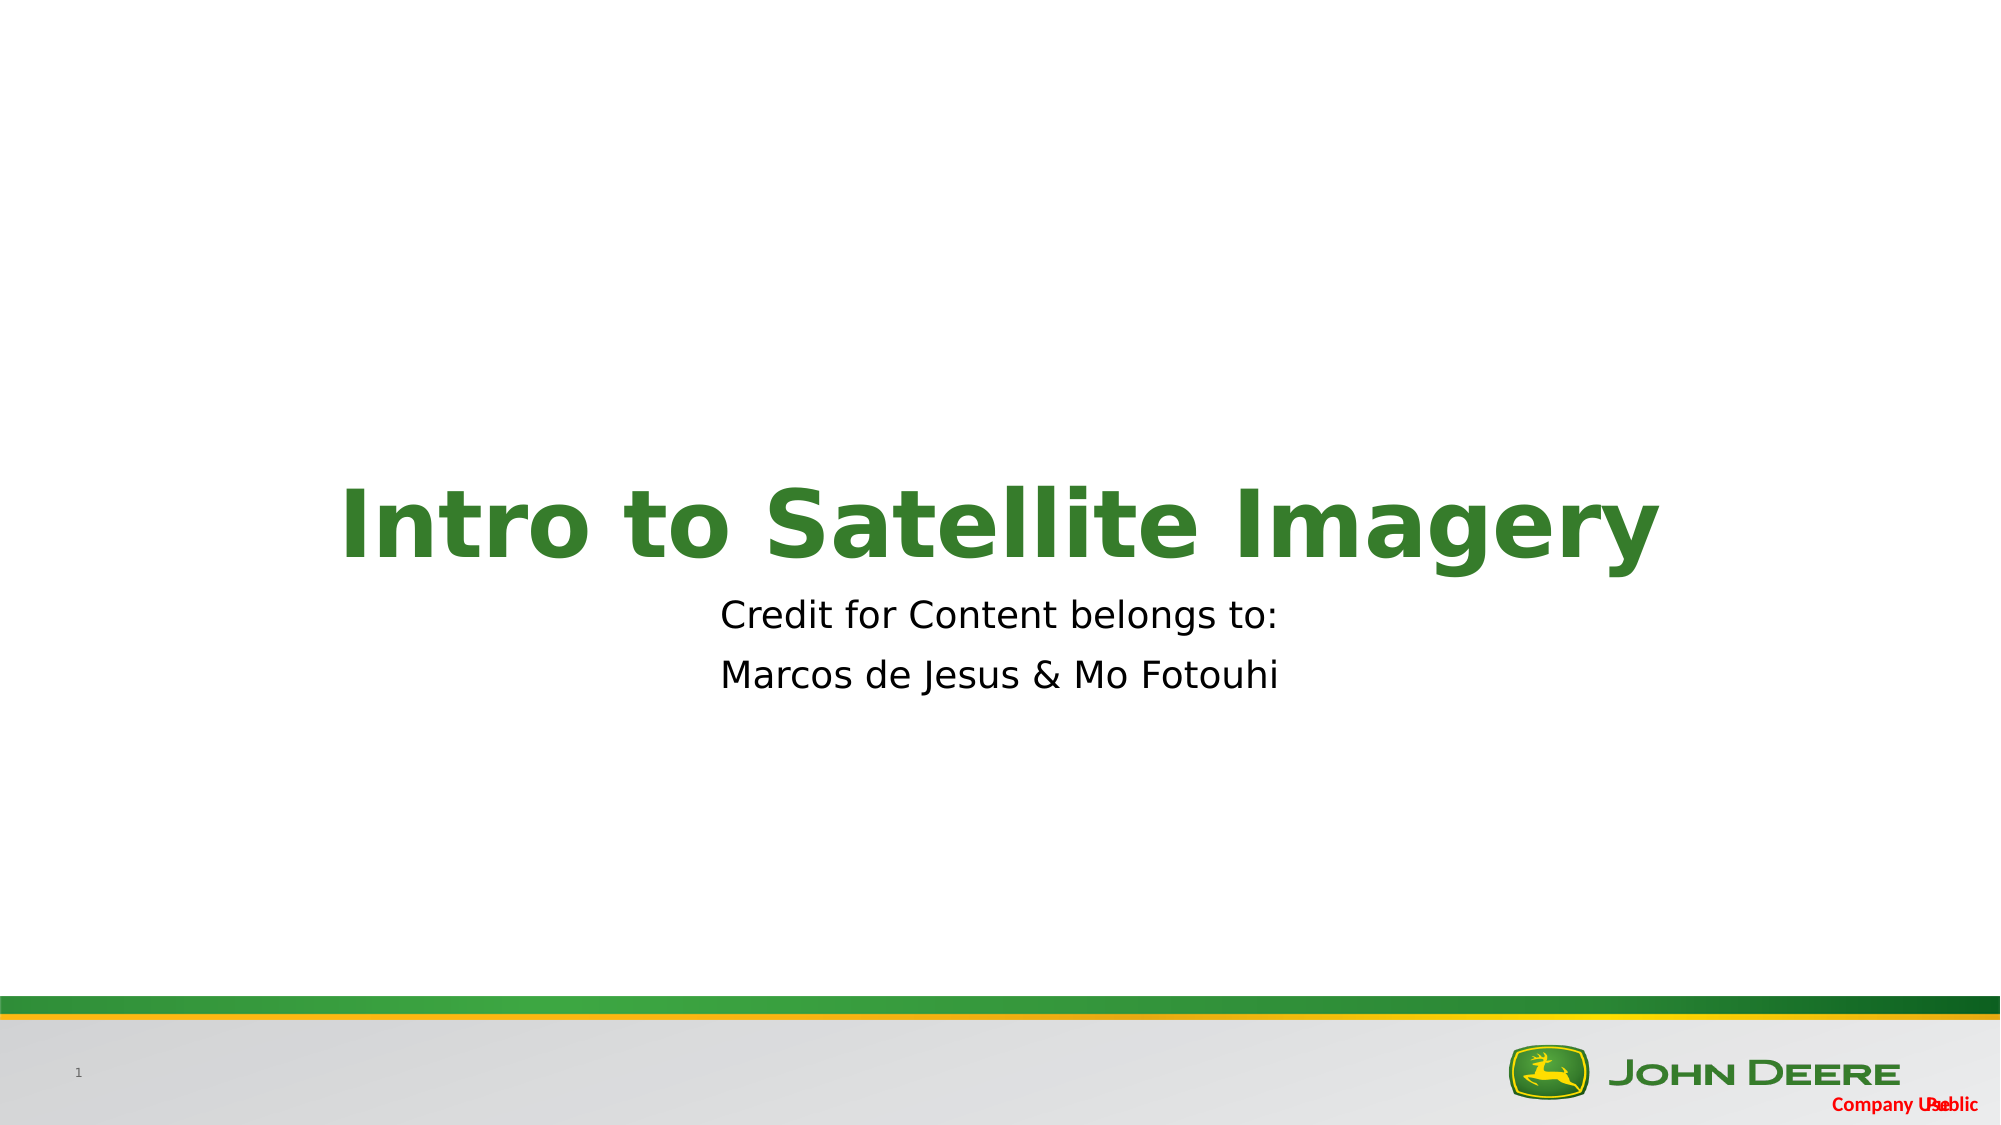

# Intro to Satellite Imagery
Credit for Content belongs to:
Marcos de Jesus & Mo Fotouhi